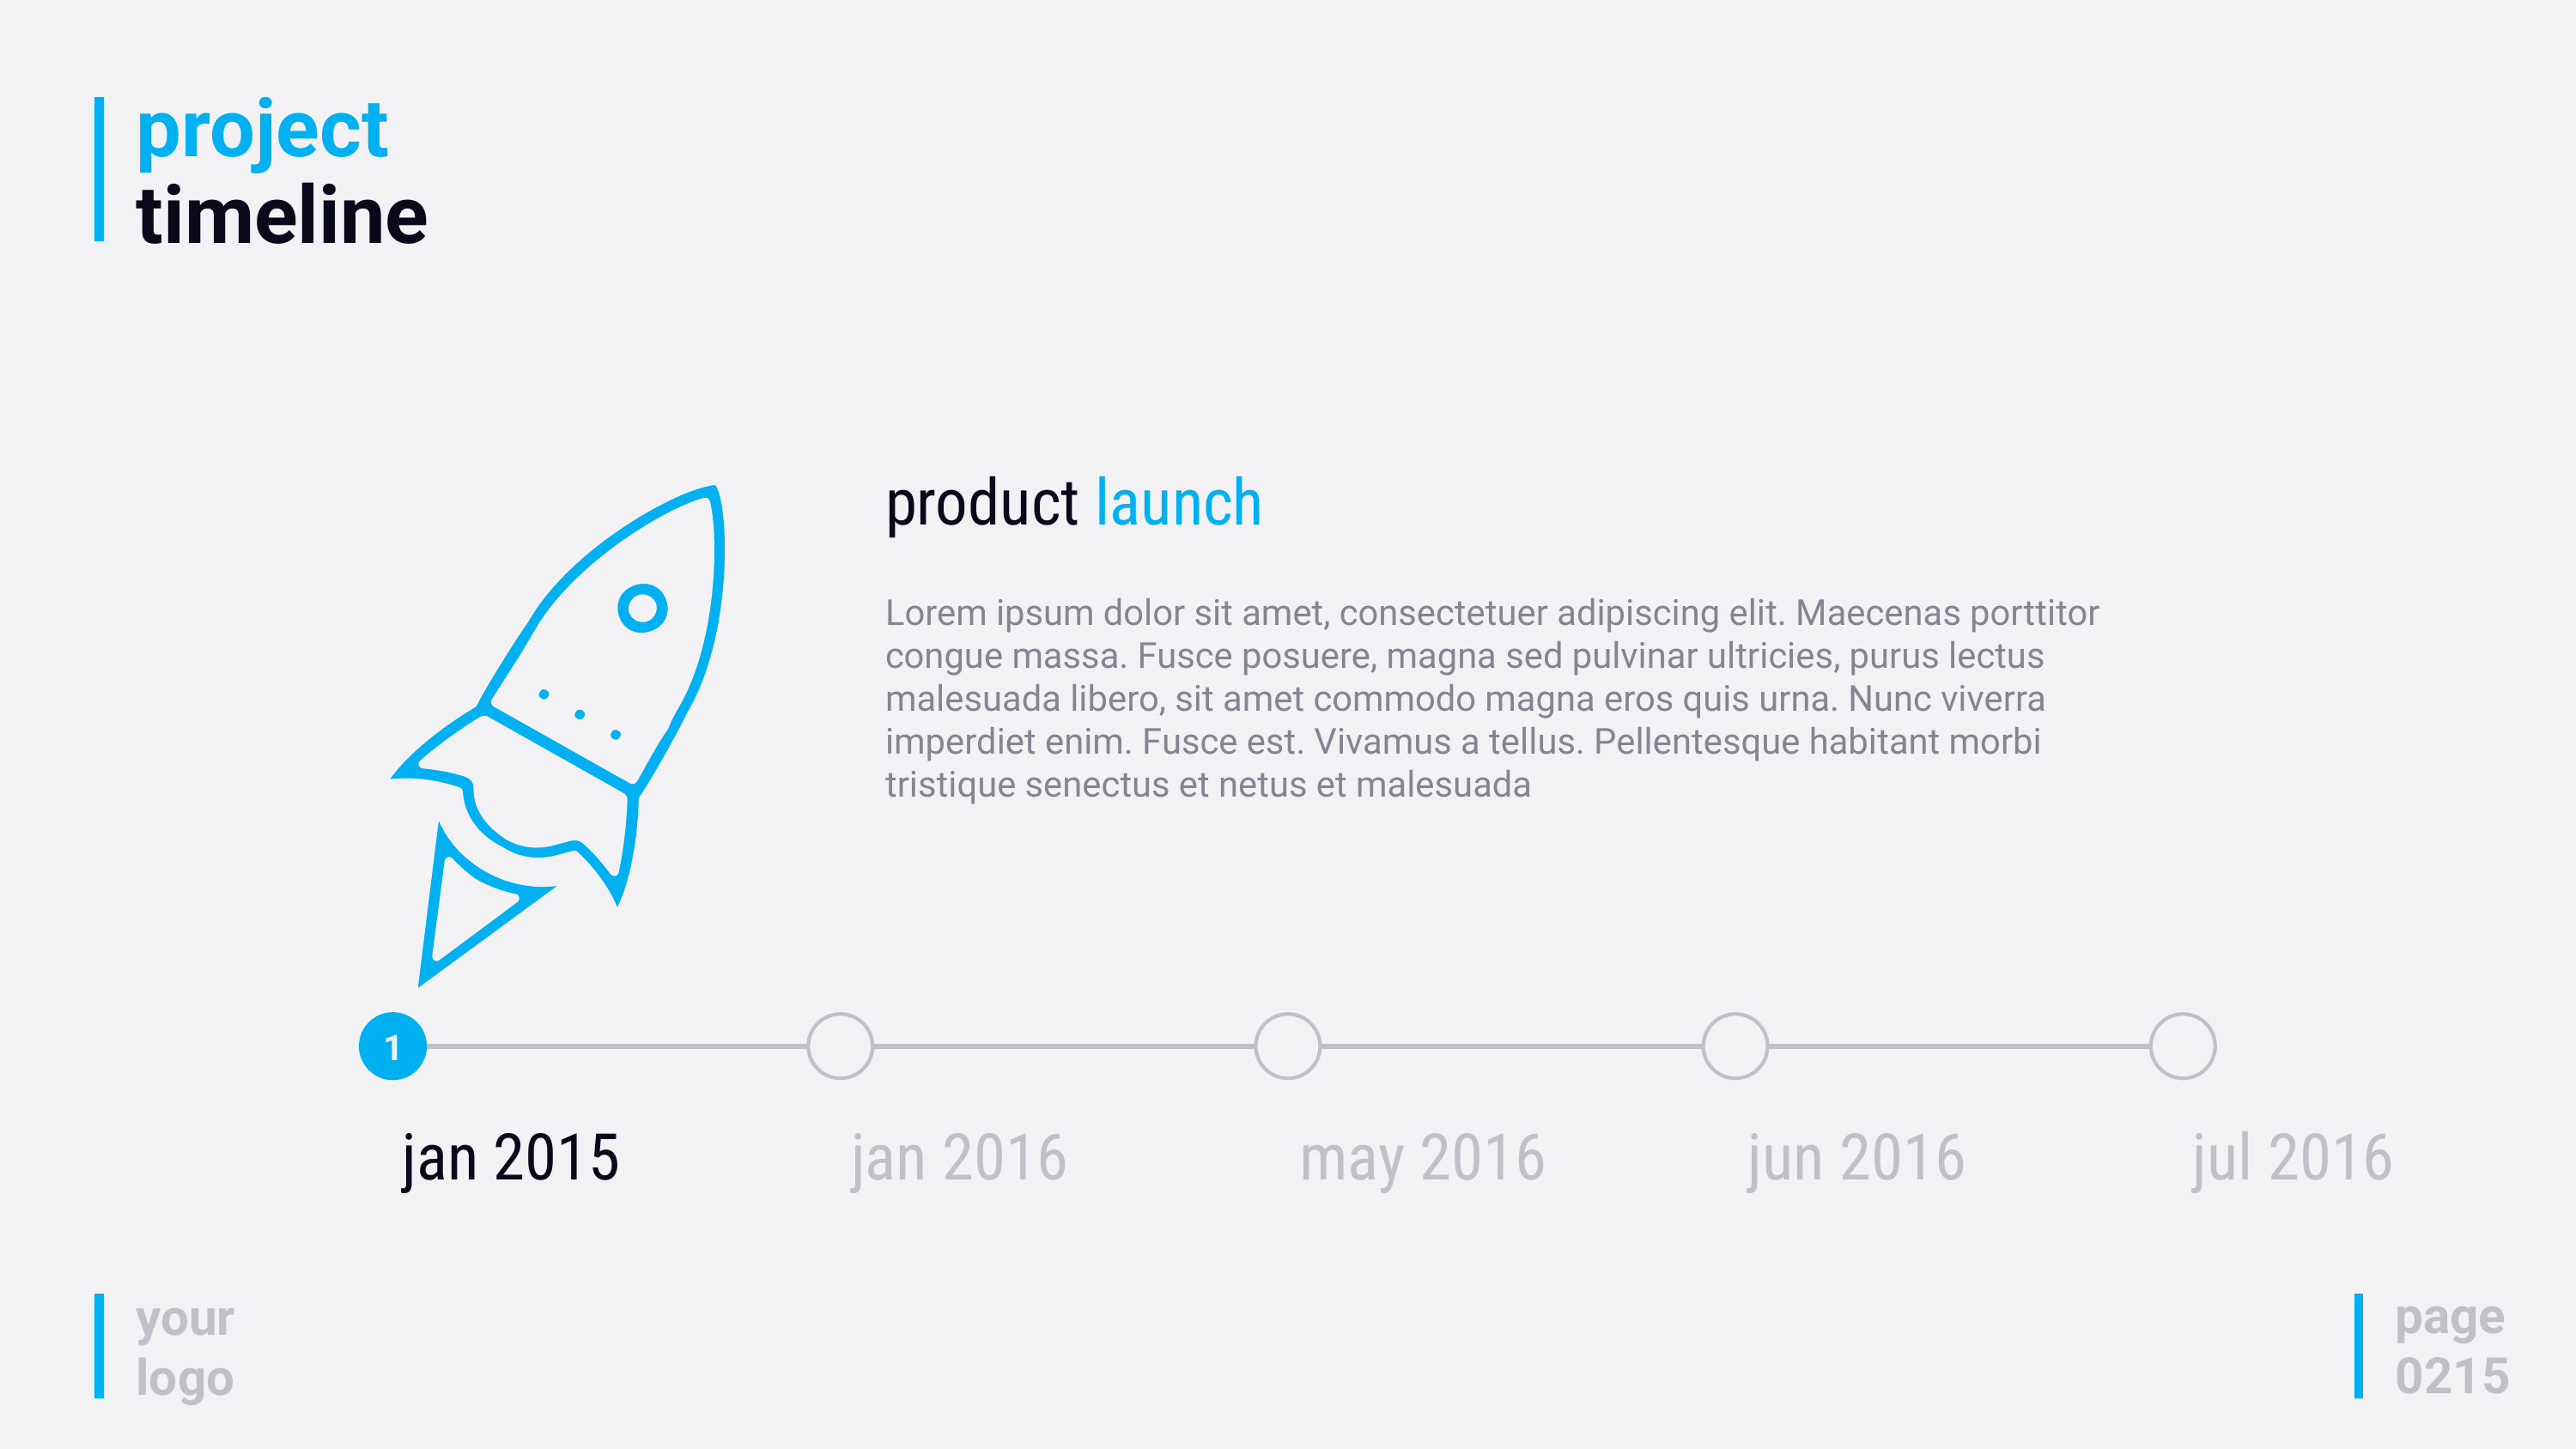

# project timeline
product launch
Lorem ipsum dolor sit amet, consectetuer adipiscing elit. Maecenas porttitor congue massa. Fusce posuere, magna sed pulvinar ultricies, purus lectus malesuada libero, sit amet commodo magna eros quis urna. Nunc viverra imperdiet enim. Fusce est. Vivamus a tellus. Pellentesque habitant morbi
tristique senectus et netus et malesuada

1

jan 2015
jan 2016
may 2016
jun 2016
jul 2016
page
0215